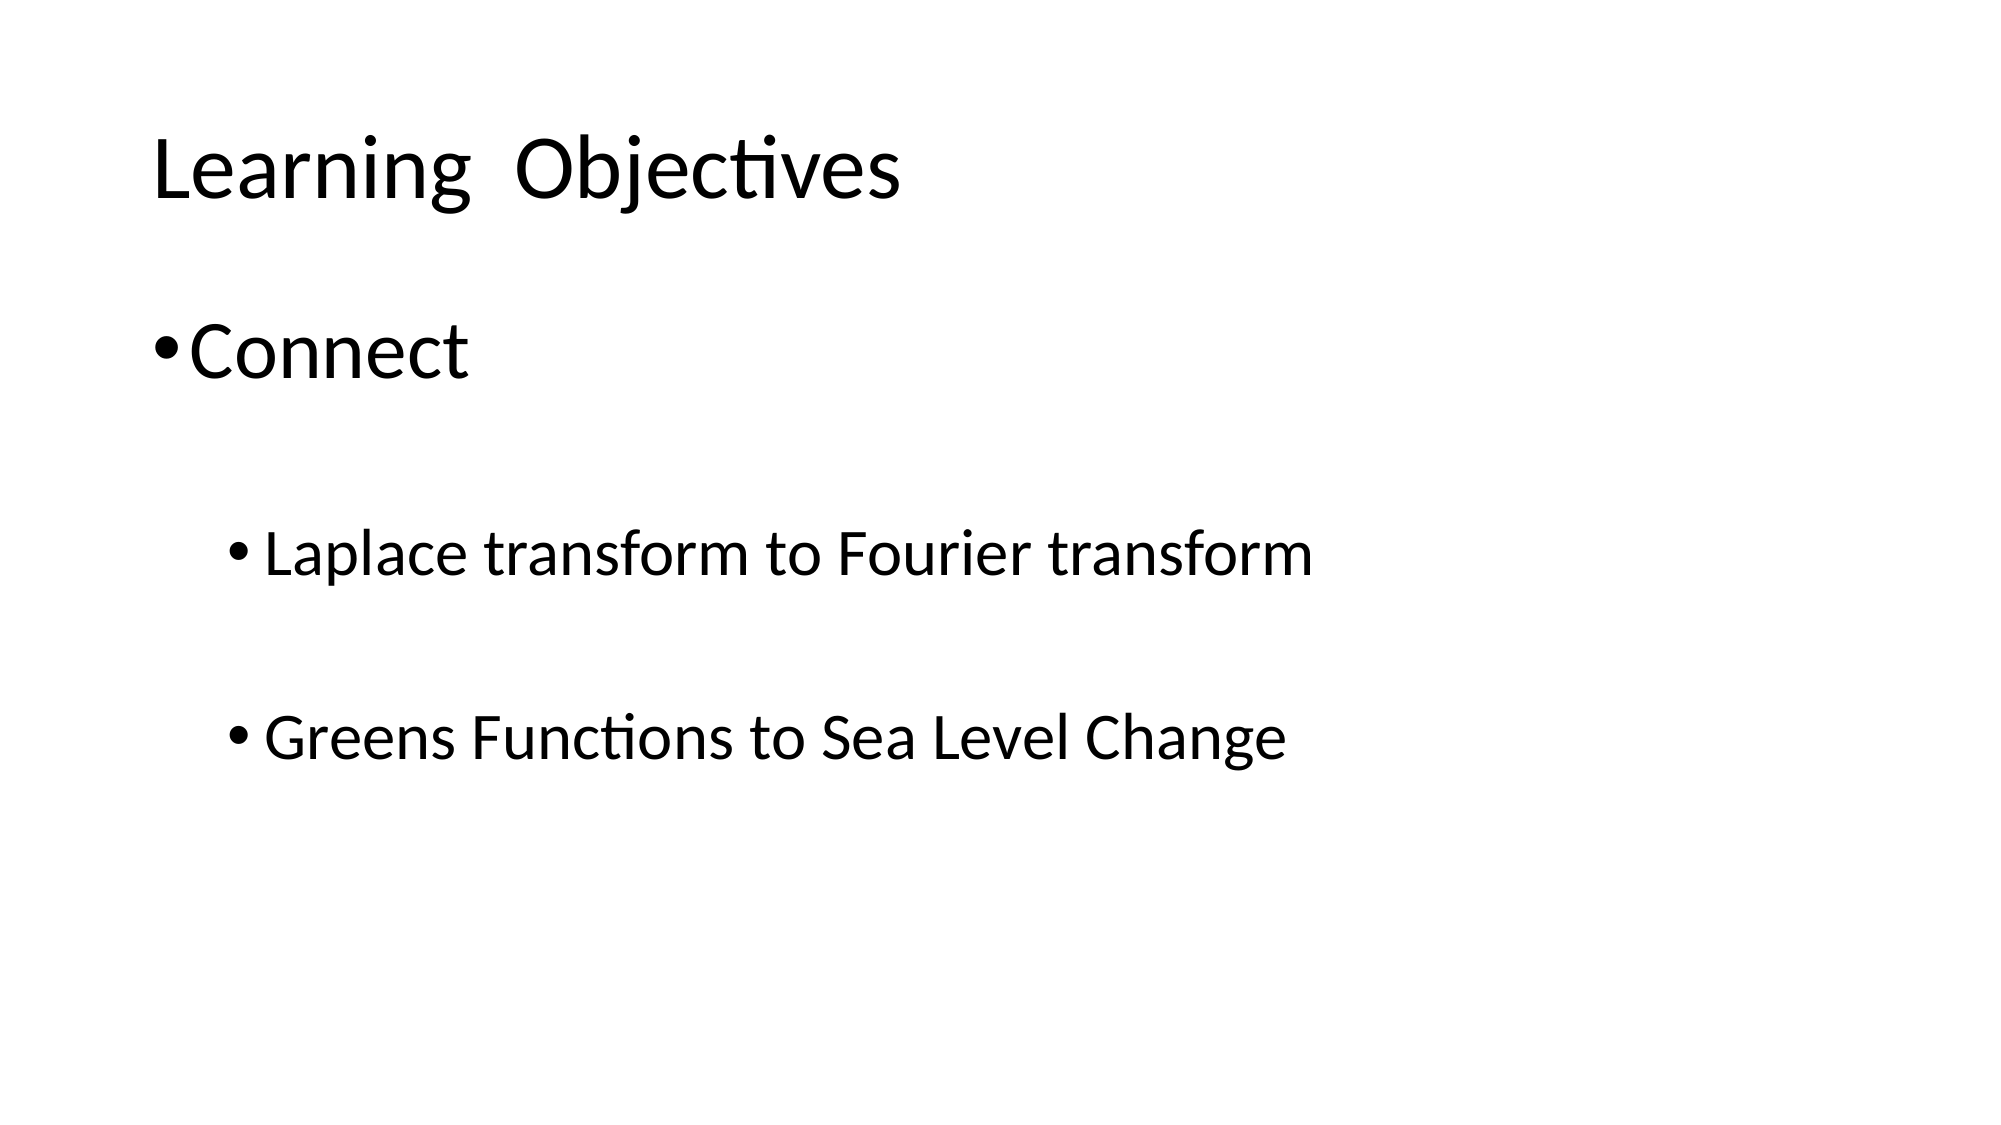

# Learning  Objectives
Connect

Laplace transform to Fourier transform

Greens Functions to Sea Level Change